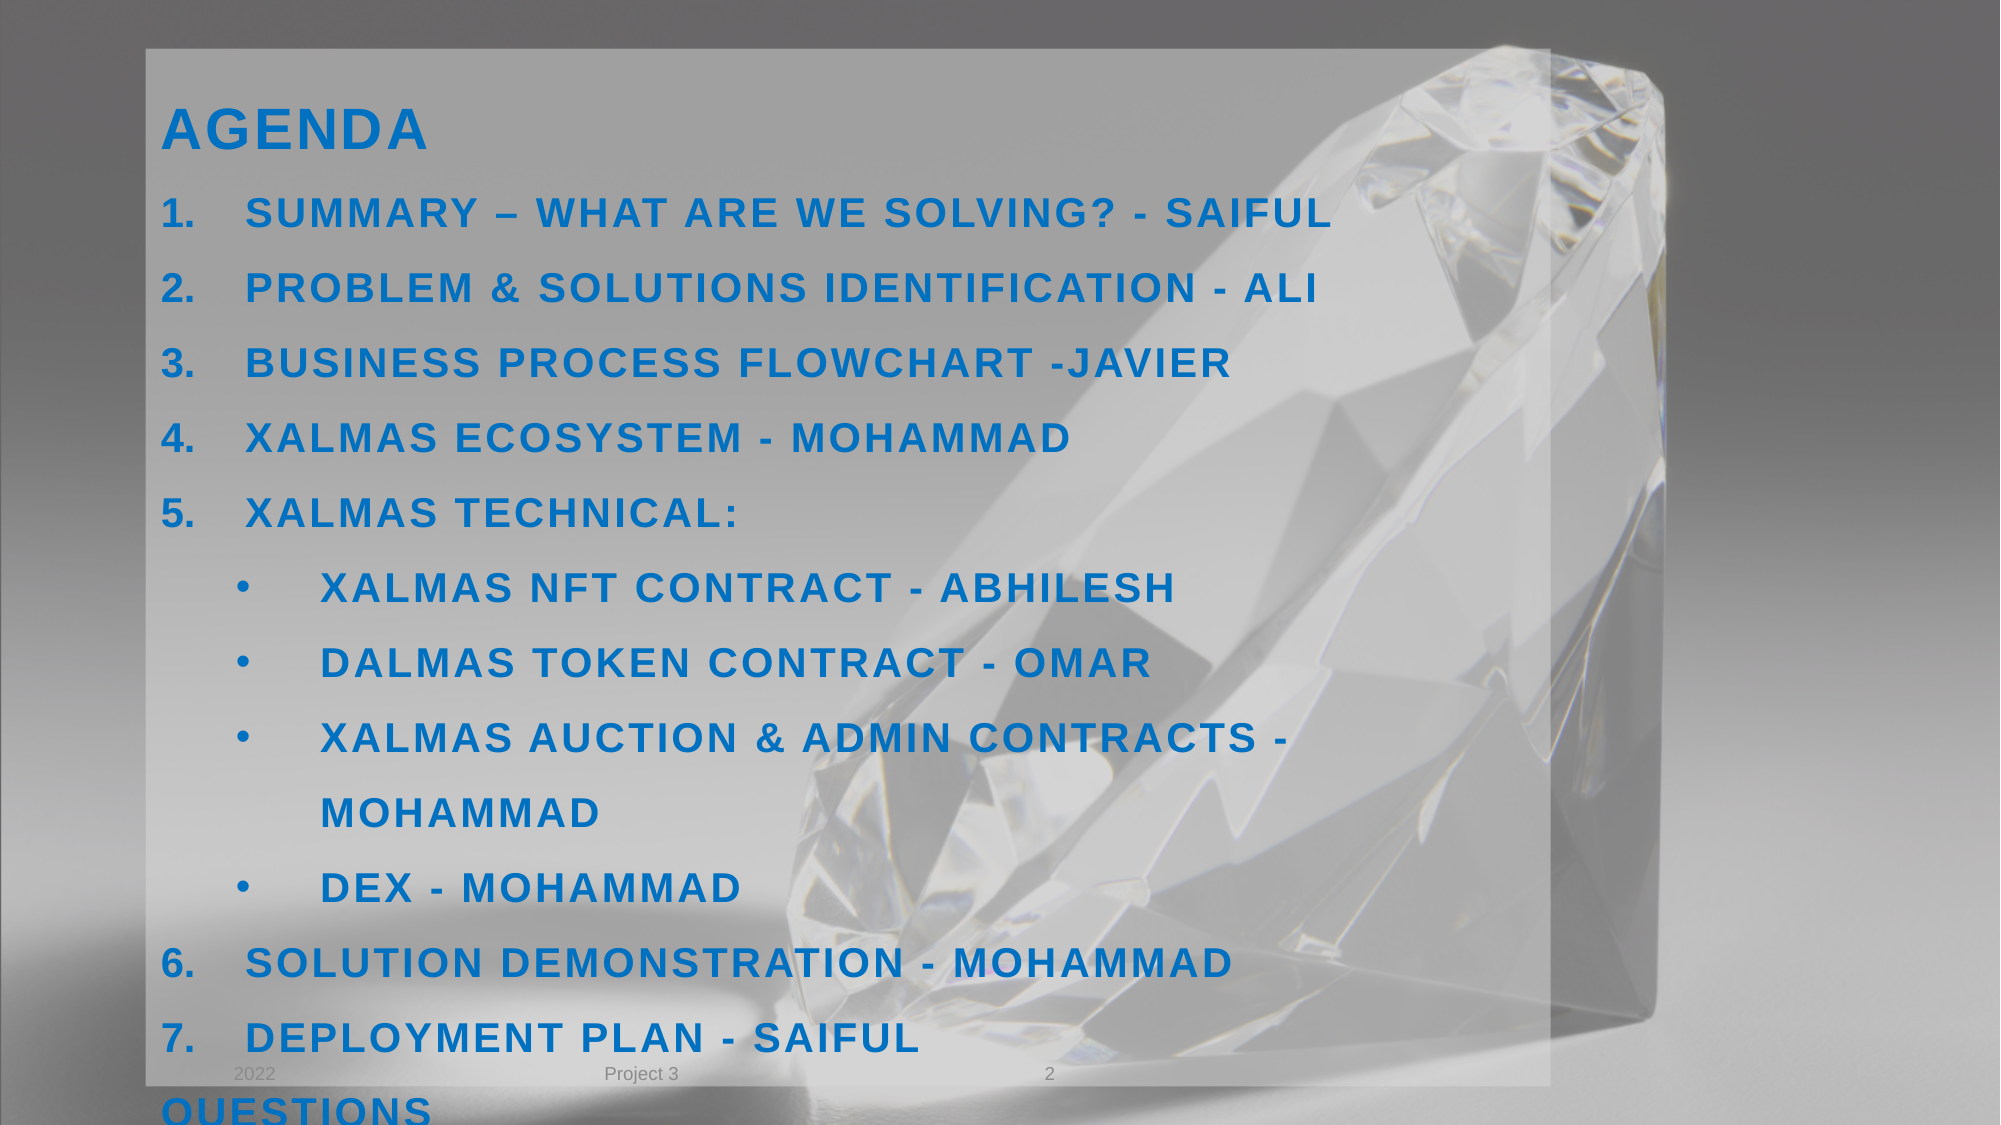

AGENDA
SUMMARY – WHAT ARE WE SOLVING? - Saiful
PROBLEM & SOLUTIONS IDENTIFICATION - ali
BUSINESS PROCESS FLOWCHART -javier
Xalmas Ecosystem - mohammad
Xalmas Technical:
XALMAS NFT CONTRACT - abhilesh
DALMAS TOKEN CONTRACT - omar
XALMAS AUCTION & ADMIN CONTRACTS - mohammad
DEX - mohammad
SOLUTION DEMONSTRATION - mohammad
DEPLOYMENT PLAN - saiful
QUESTIONS

Project 3
2022
2